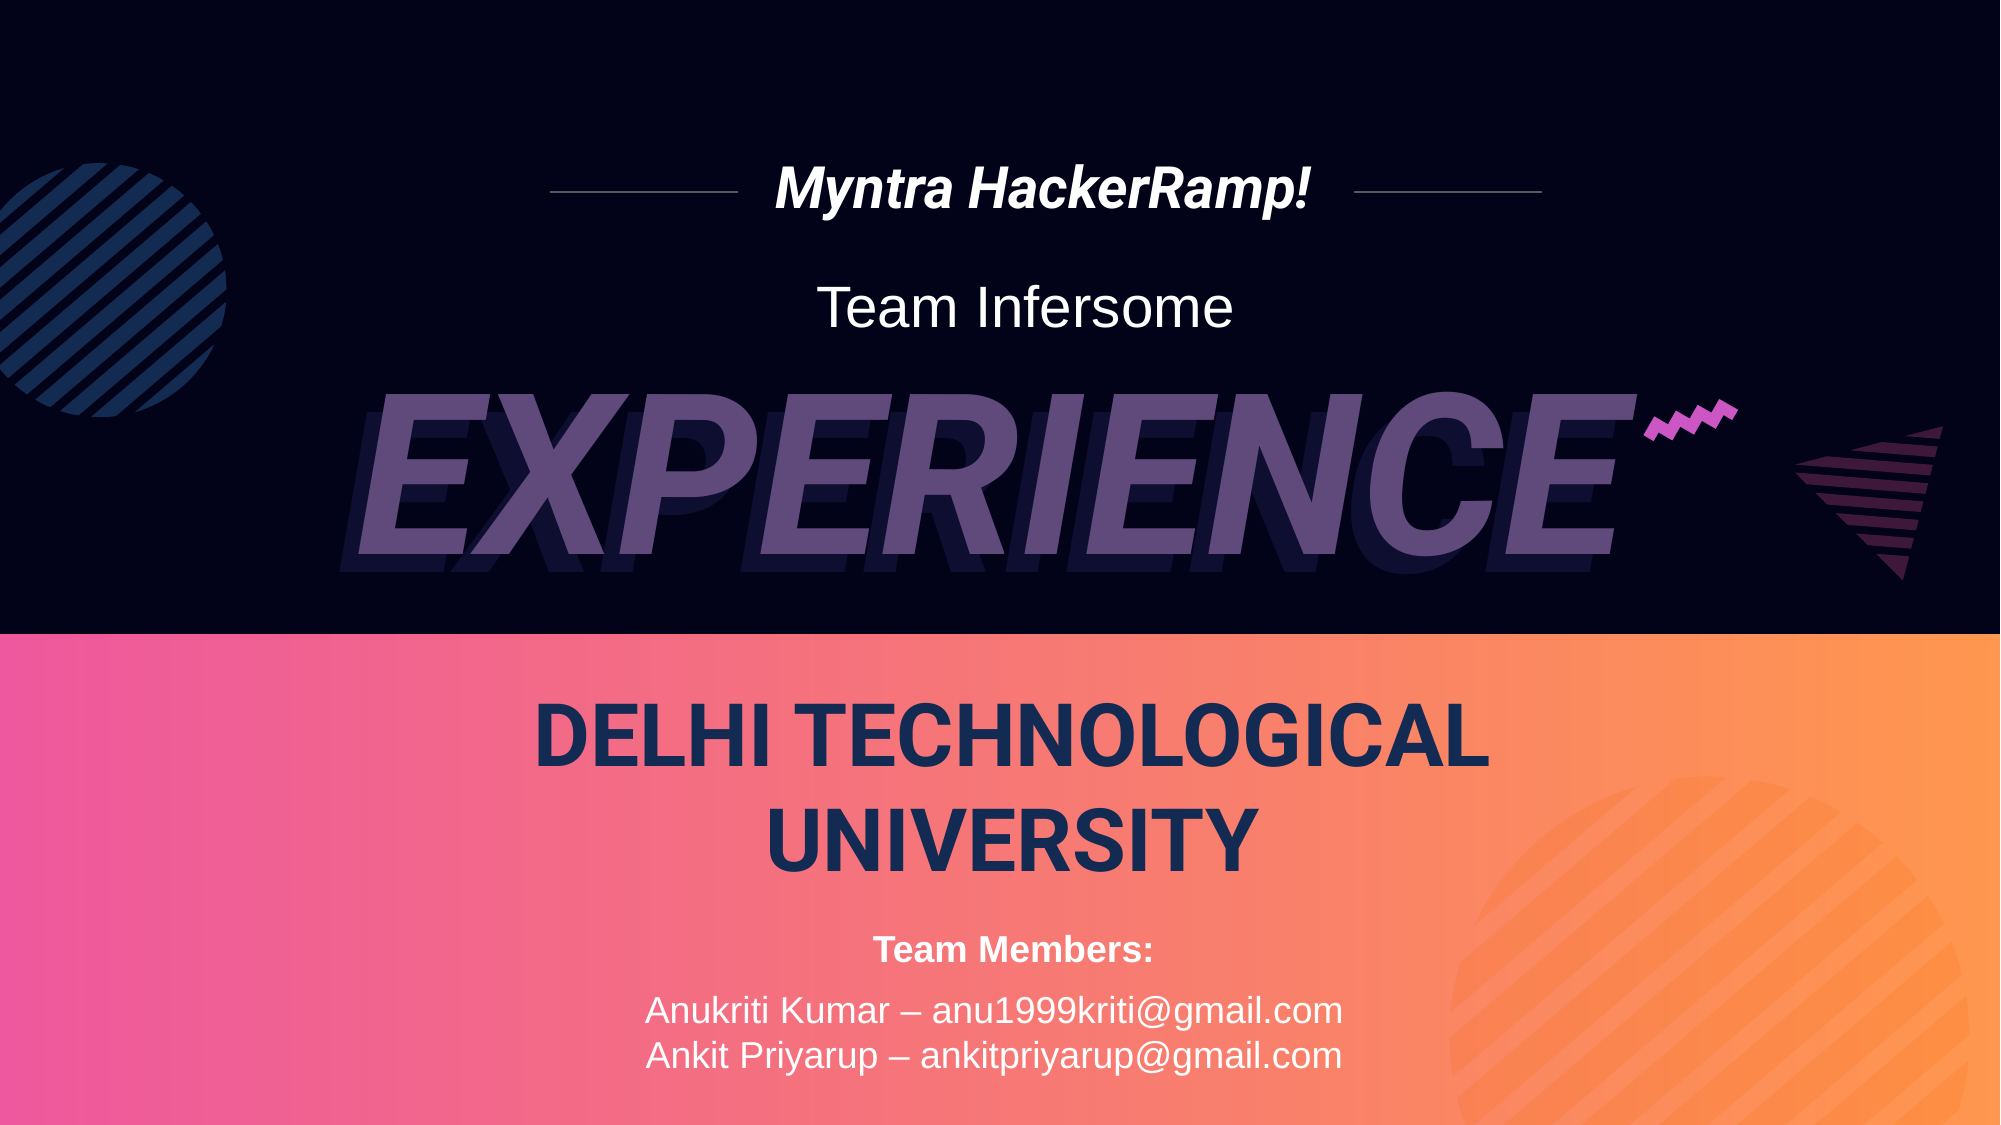

Myntra HackerRamp!

Team Infersome
EXPERIENCE
EXPERIENCE

DELHI TECHNOLOGICAL UNIVERSITY

Team Members:
Anukriti Kumar – anu1999kriti@gmail.com
Ankit Priyarup – ankitpriyarup@gmail.com